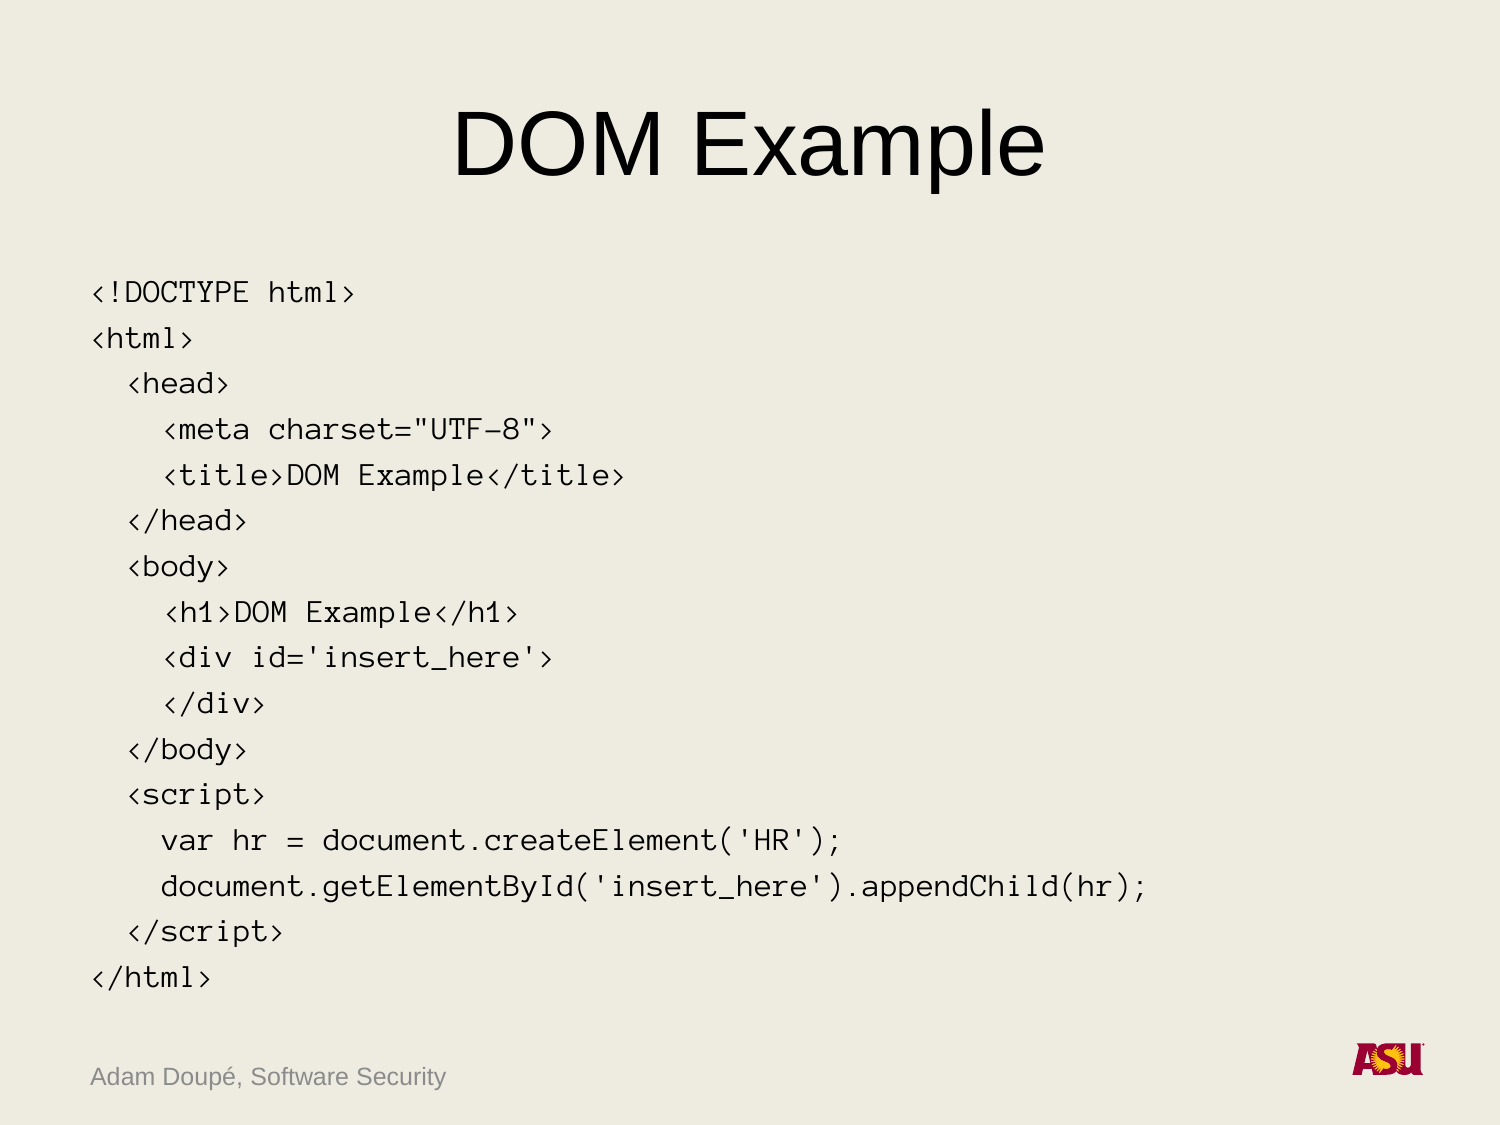

# DOM Example
<!DOCTYPE html>
<html>
  <head>
    <meta charset="UTF-8">
    <title>DOM Example</title>
  </head>
  <body>
	<h1>DOM Example</h1>
    <div id='insert_here'>
    </div>
  </body>
  <script>
    var hr = document.createElement('HR');
    document.getElementById('insert_here').appendChild(hr);
  </script>
</html>